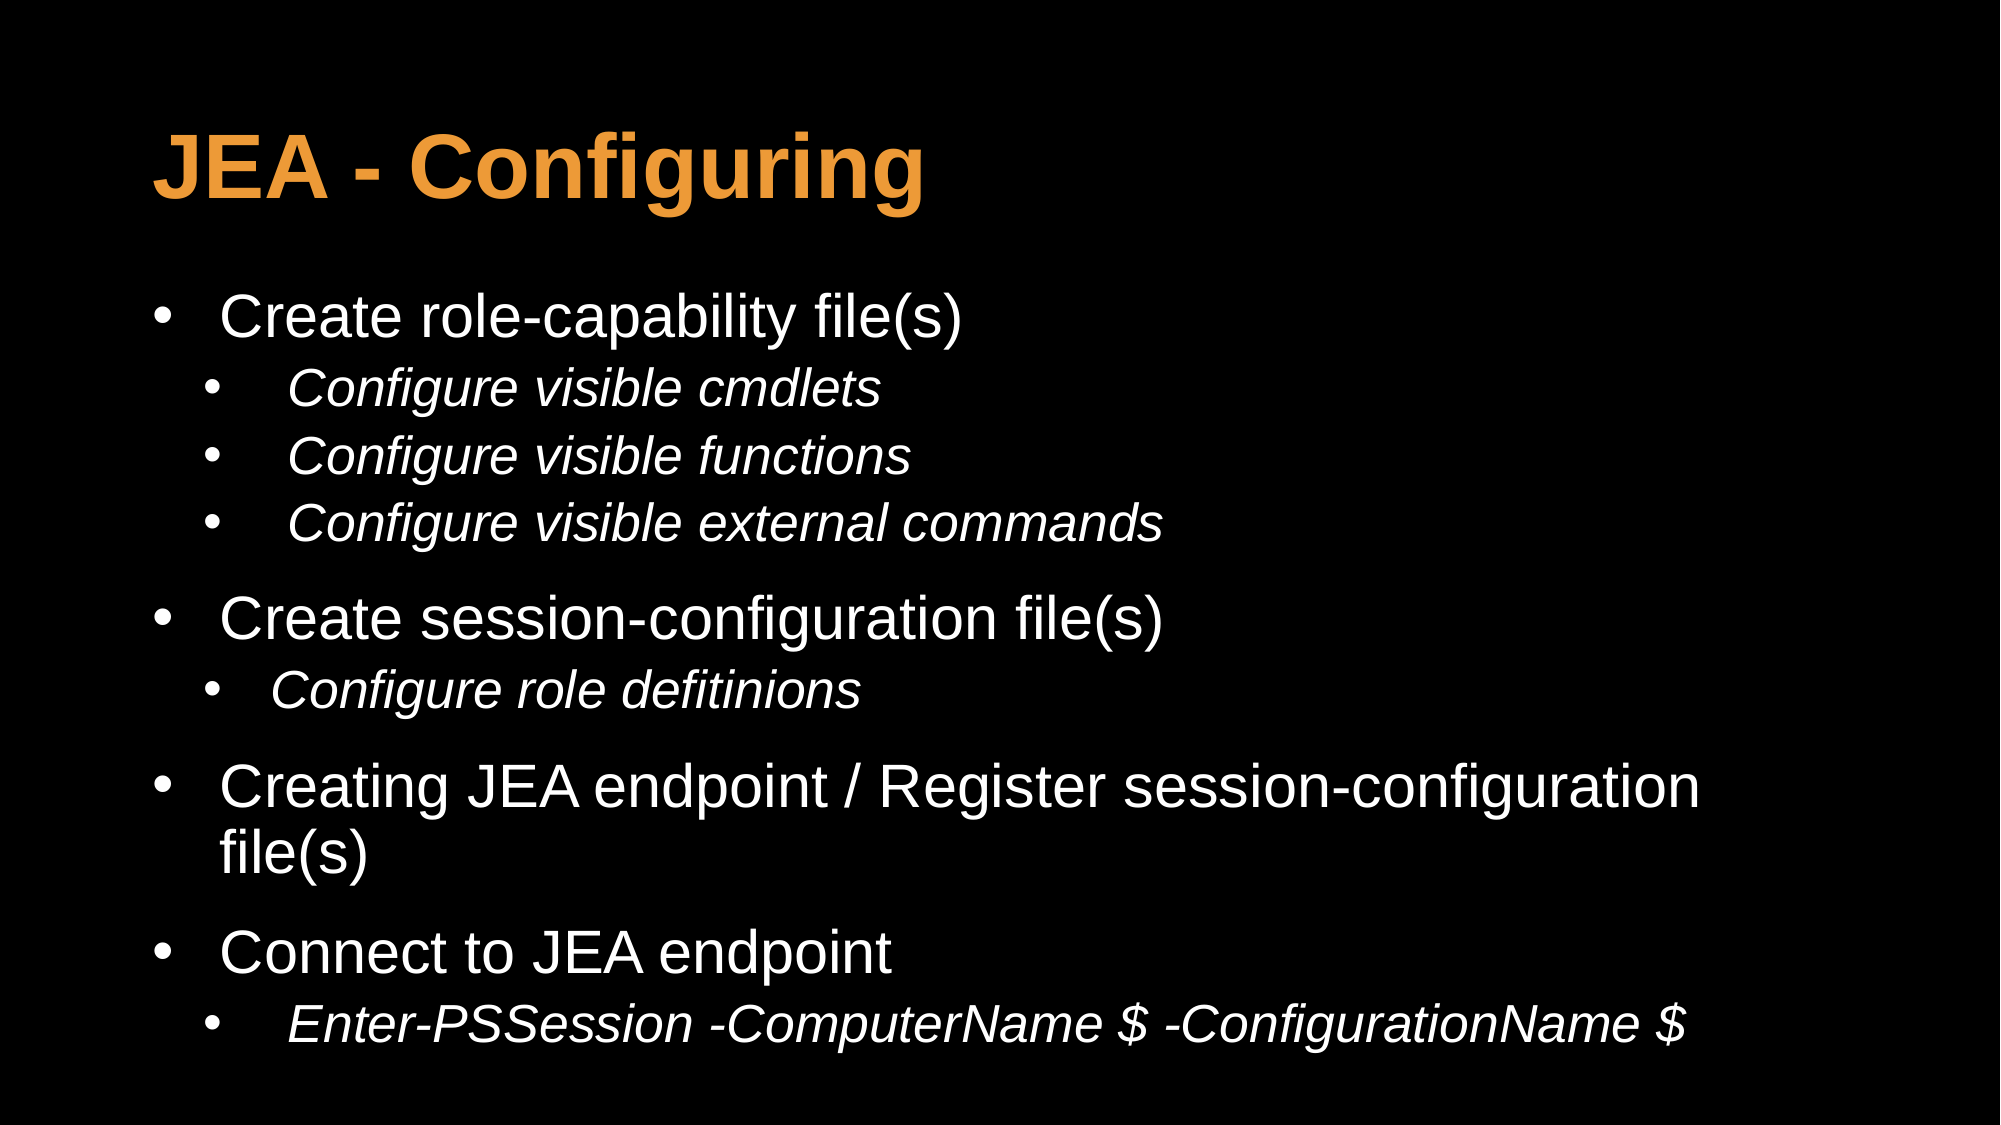

# JEA - Configuring
Create role-capability file(s)
Configure visible cmdlets
Configure visible functions
Configure visible external commands
Create session-configuration file(s)
Configure role defitinions
Creating JEA endpoint / Register session-configuration file(s)
Connect to JEA endpoint
Enter-PSSession -ComputerName $ -ConfigurationName $